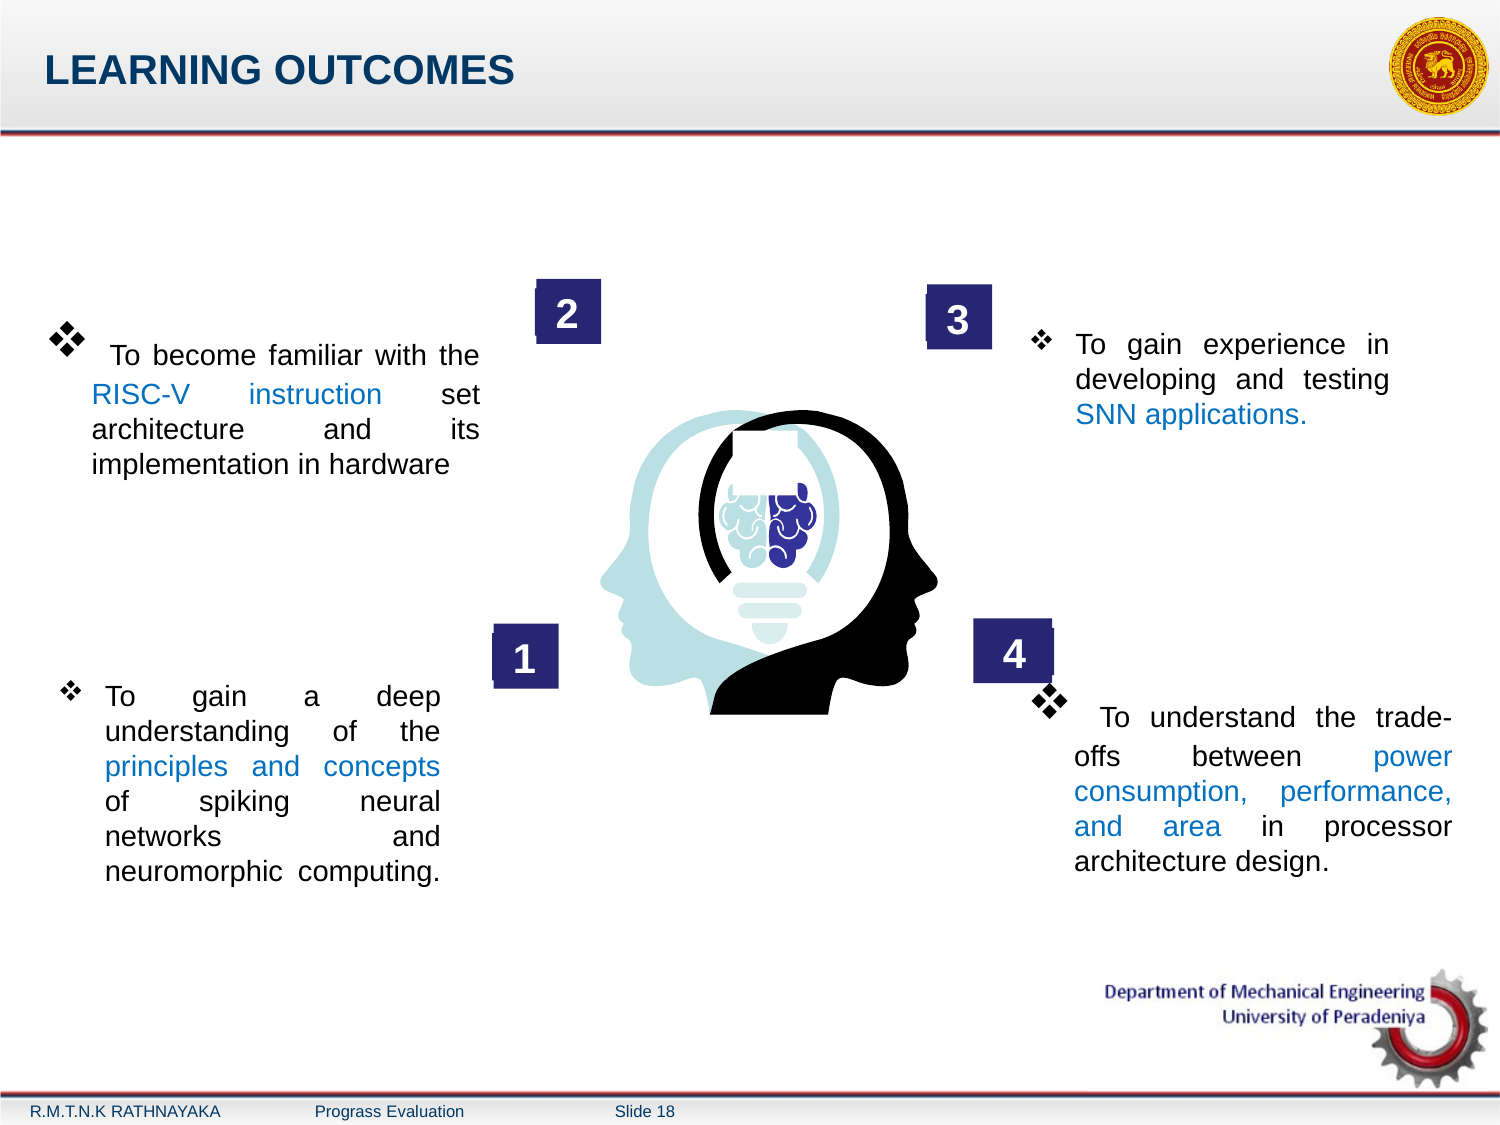

# LEARNING OUTCOMES

 To become familiar with the RISC-V instruction set architecture and its implementation in hardware

2

3
To gain experience in developing and testing SNN applications.

2

3

4

1
To gain a deep understanding of the principles and concepts of spiking neural networks and neuromorphic computing.

 To understand the trade-offs between power consumption, performance, and area in processor architecture design.